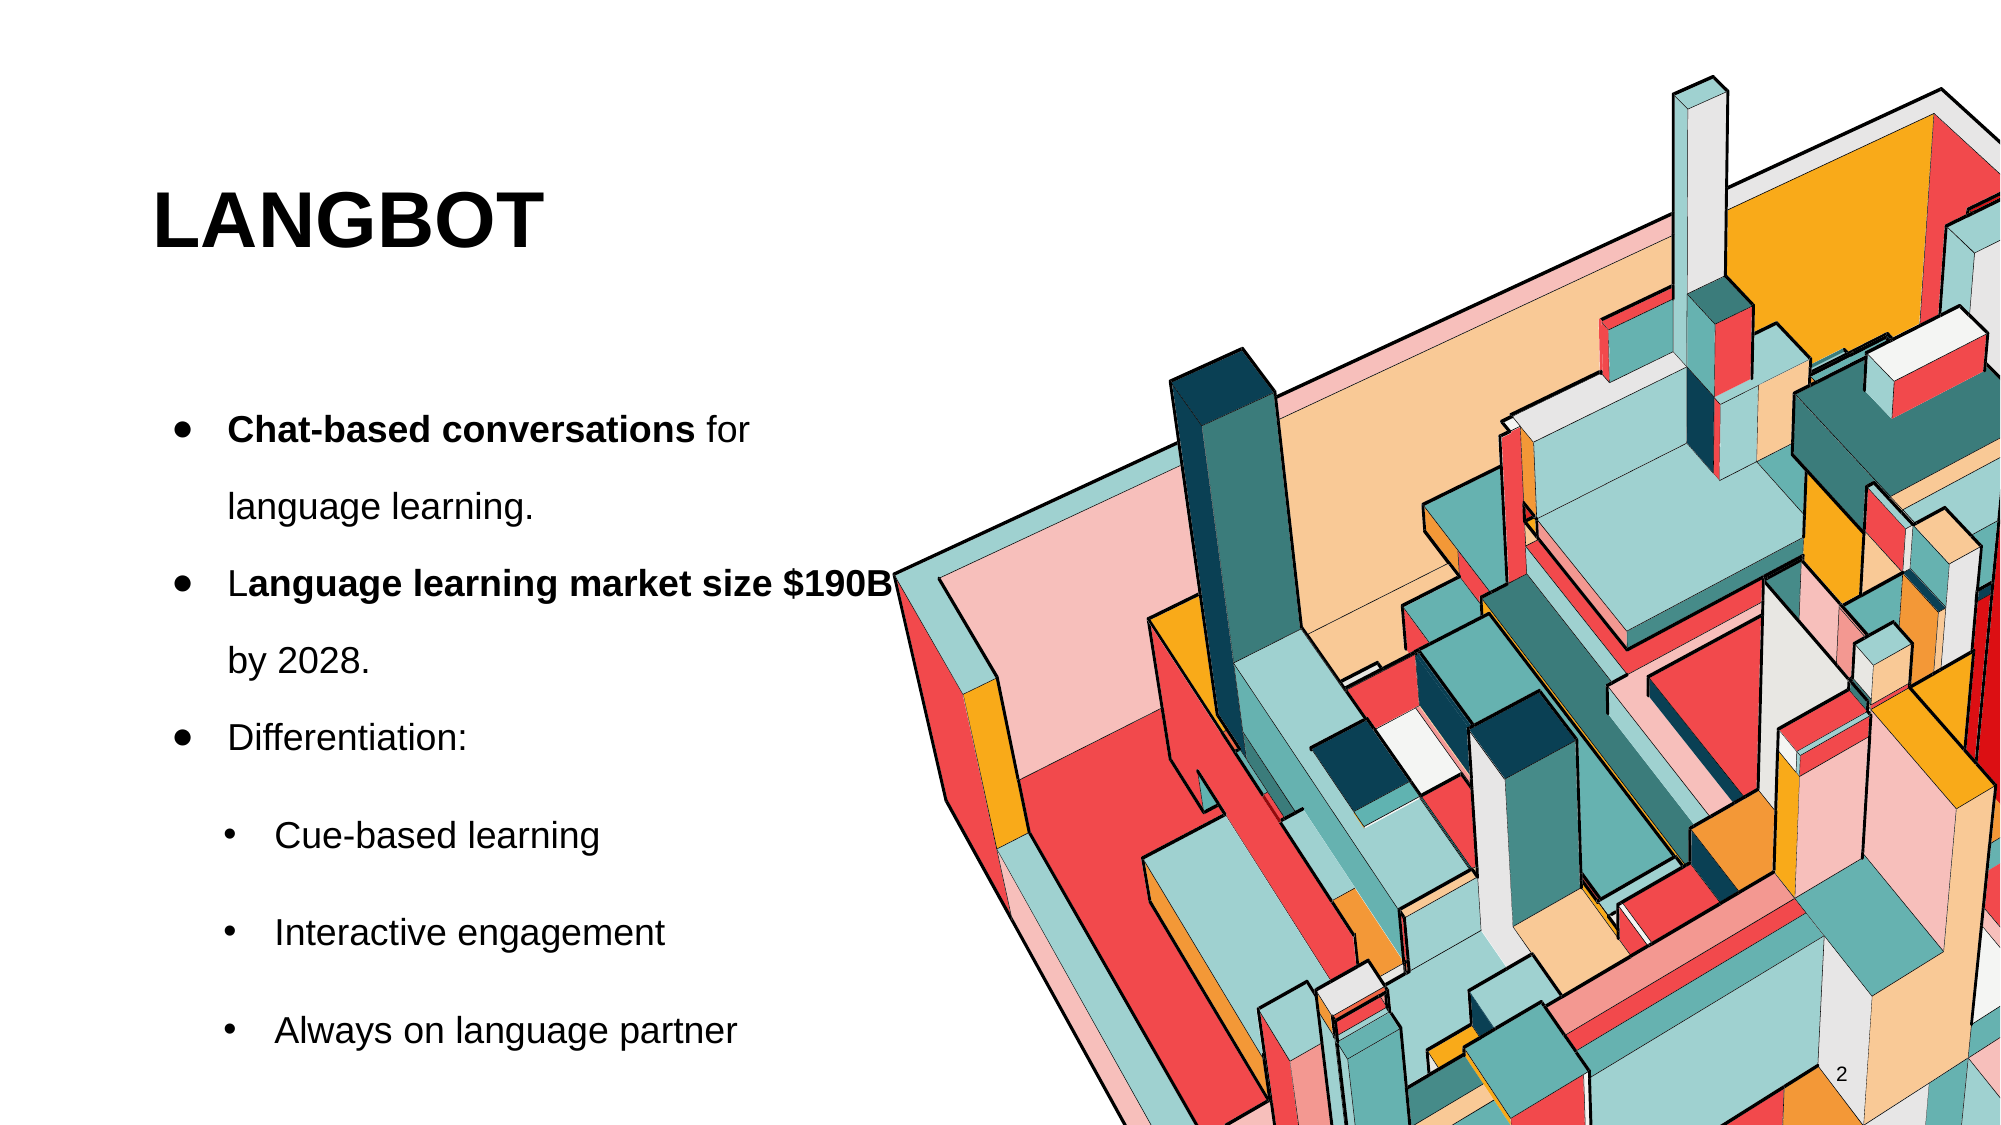

# LANGBOT
Chat-based conversations for language learning.
Language learning market size $190B by 2028.
Differentiation:
Cue-based learning
Interactive engagement
Always on language partner
2